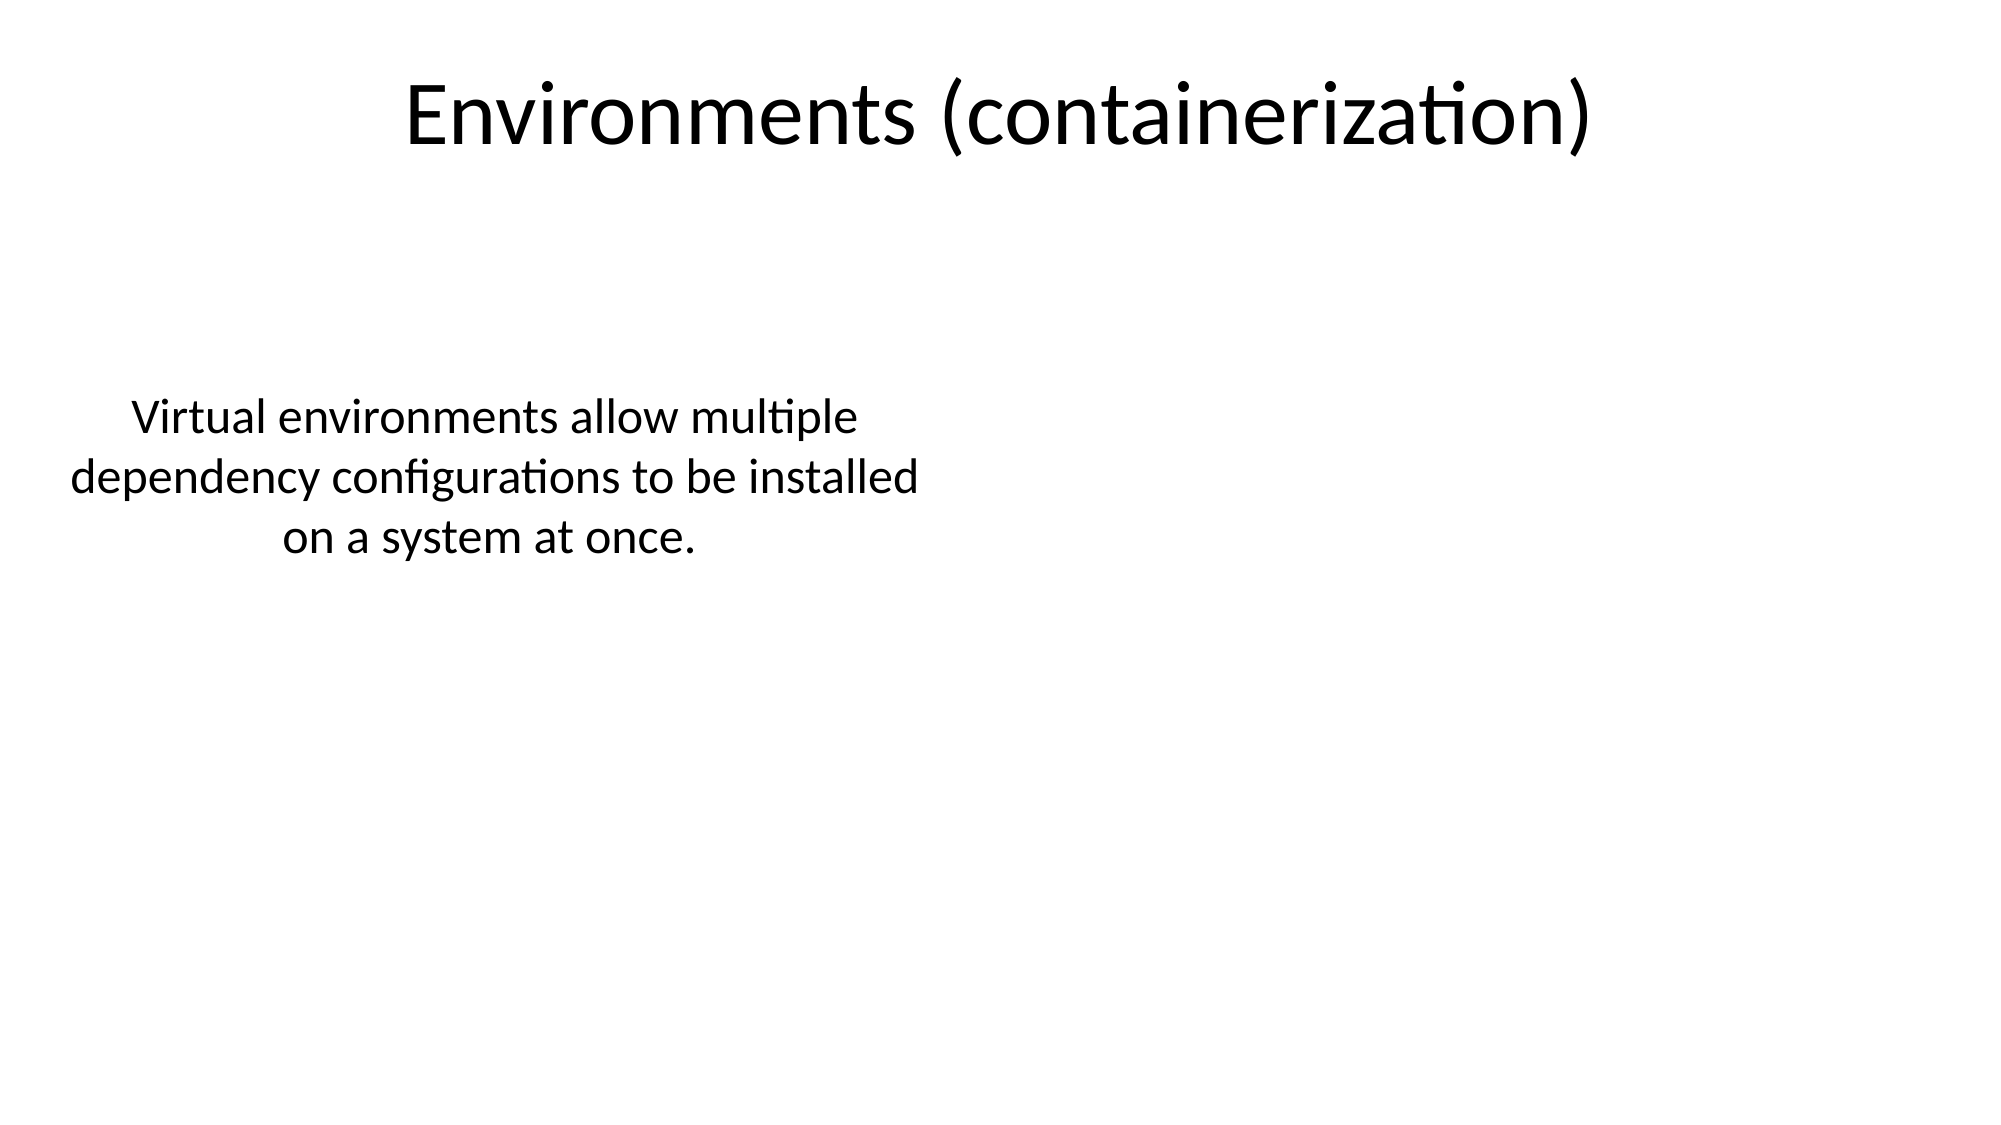

# Environments (containerization)
Virtual environments allow multiple dependency configurations to be installed on a system at once.